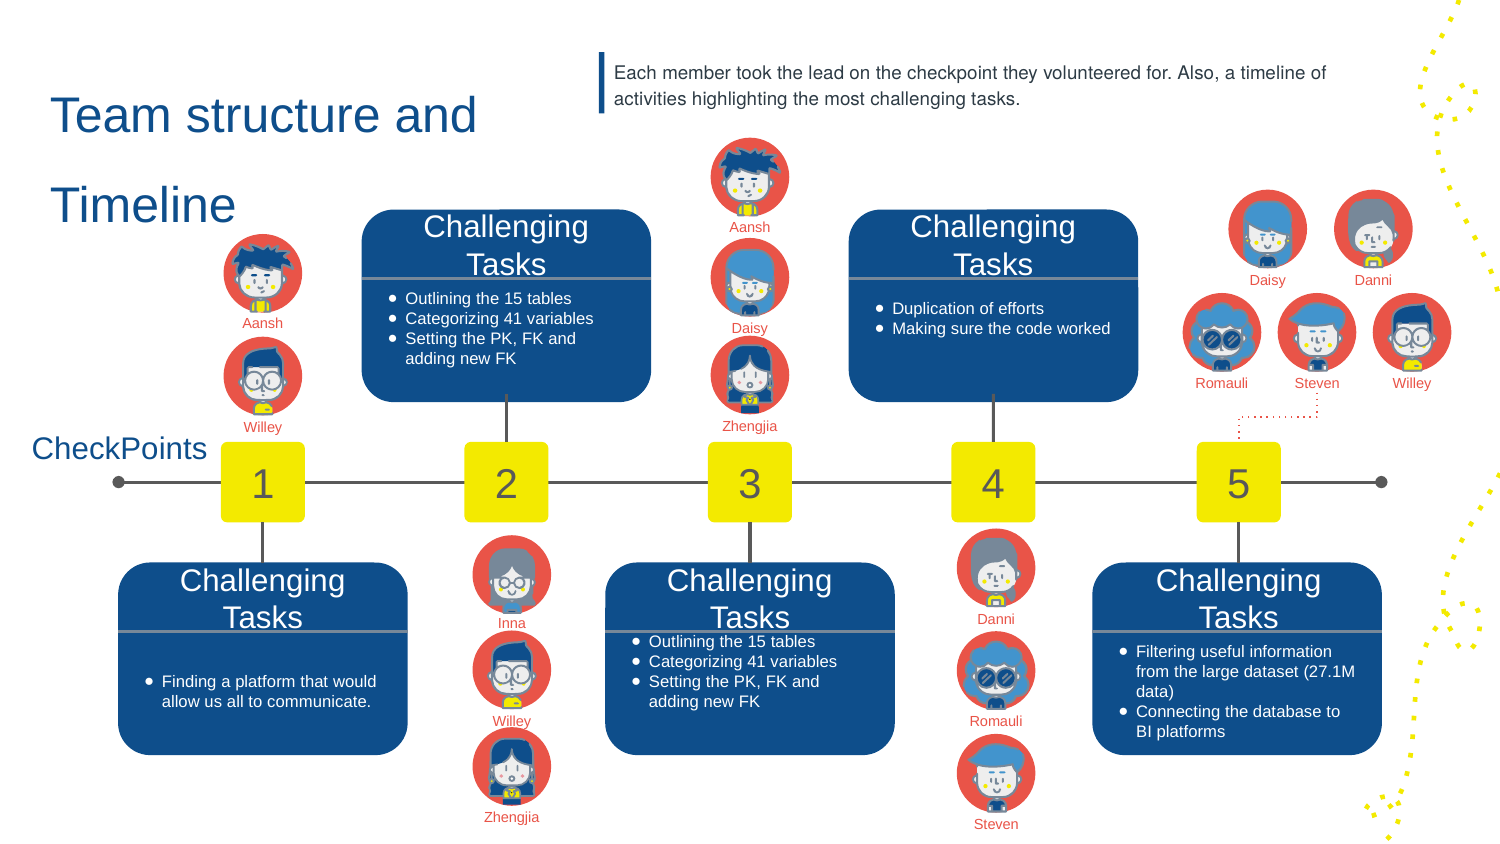

# Team structure and Timeline
Each member took the lead on the checkpoint they volunteered for. Also, a timeline of activities highlighting the most challenging tasks.

Aansh

Daisy

Danni

Challenging Tasks

Challenging Tasks

Aansh

Daisy
Outlining the 15 tables
Categorizing 41 variables
Setting the PK, FK and adding new FK

Duplication of efforts
Making sure the code worked

Romauli

Steven

Willey

Zhengjia

Willey
CheckPoints
1
2
3
4
5

Danni

Inna

Challenging Tasks

Challenging Tasks

Challenging Tasks

Willey

Romauli
Finding a platform that would allow us all to communicate.
Outlining the 15 tables
Categorizing 41 variables
Setting the PK, FK and adding new FK

Filtering useful information from the large dataset (27.1M data)
Connecting the database to BI platforms

Zhengjia

Steven